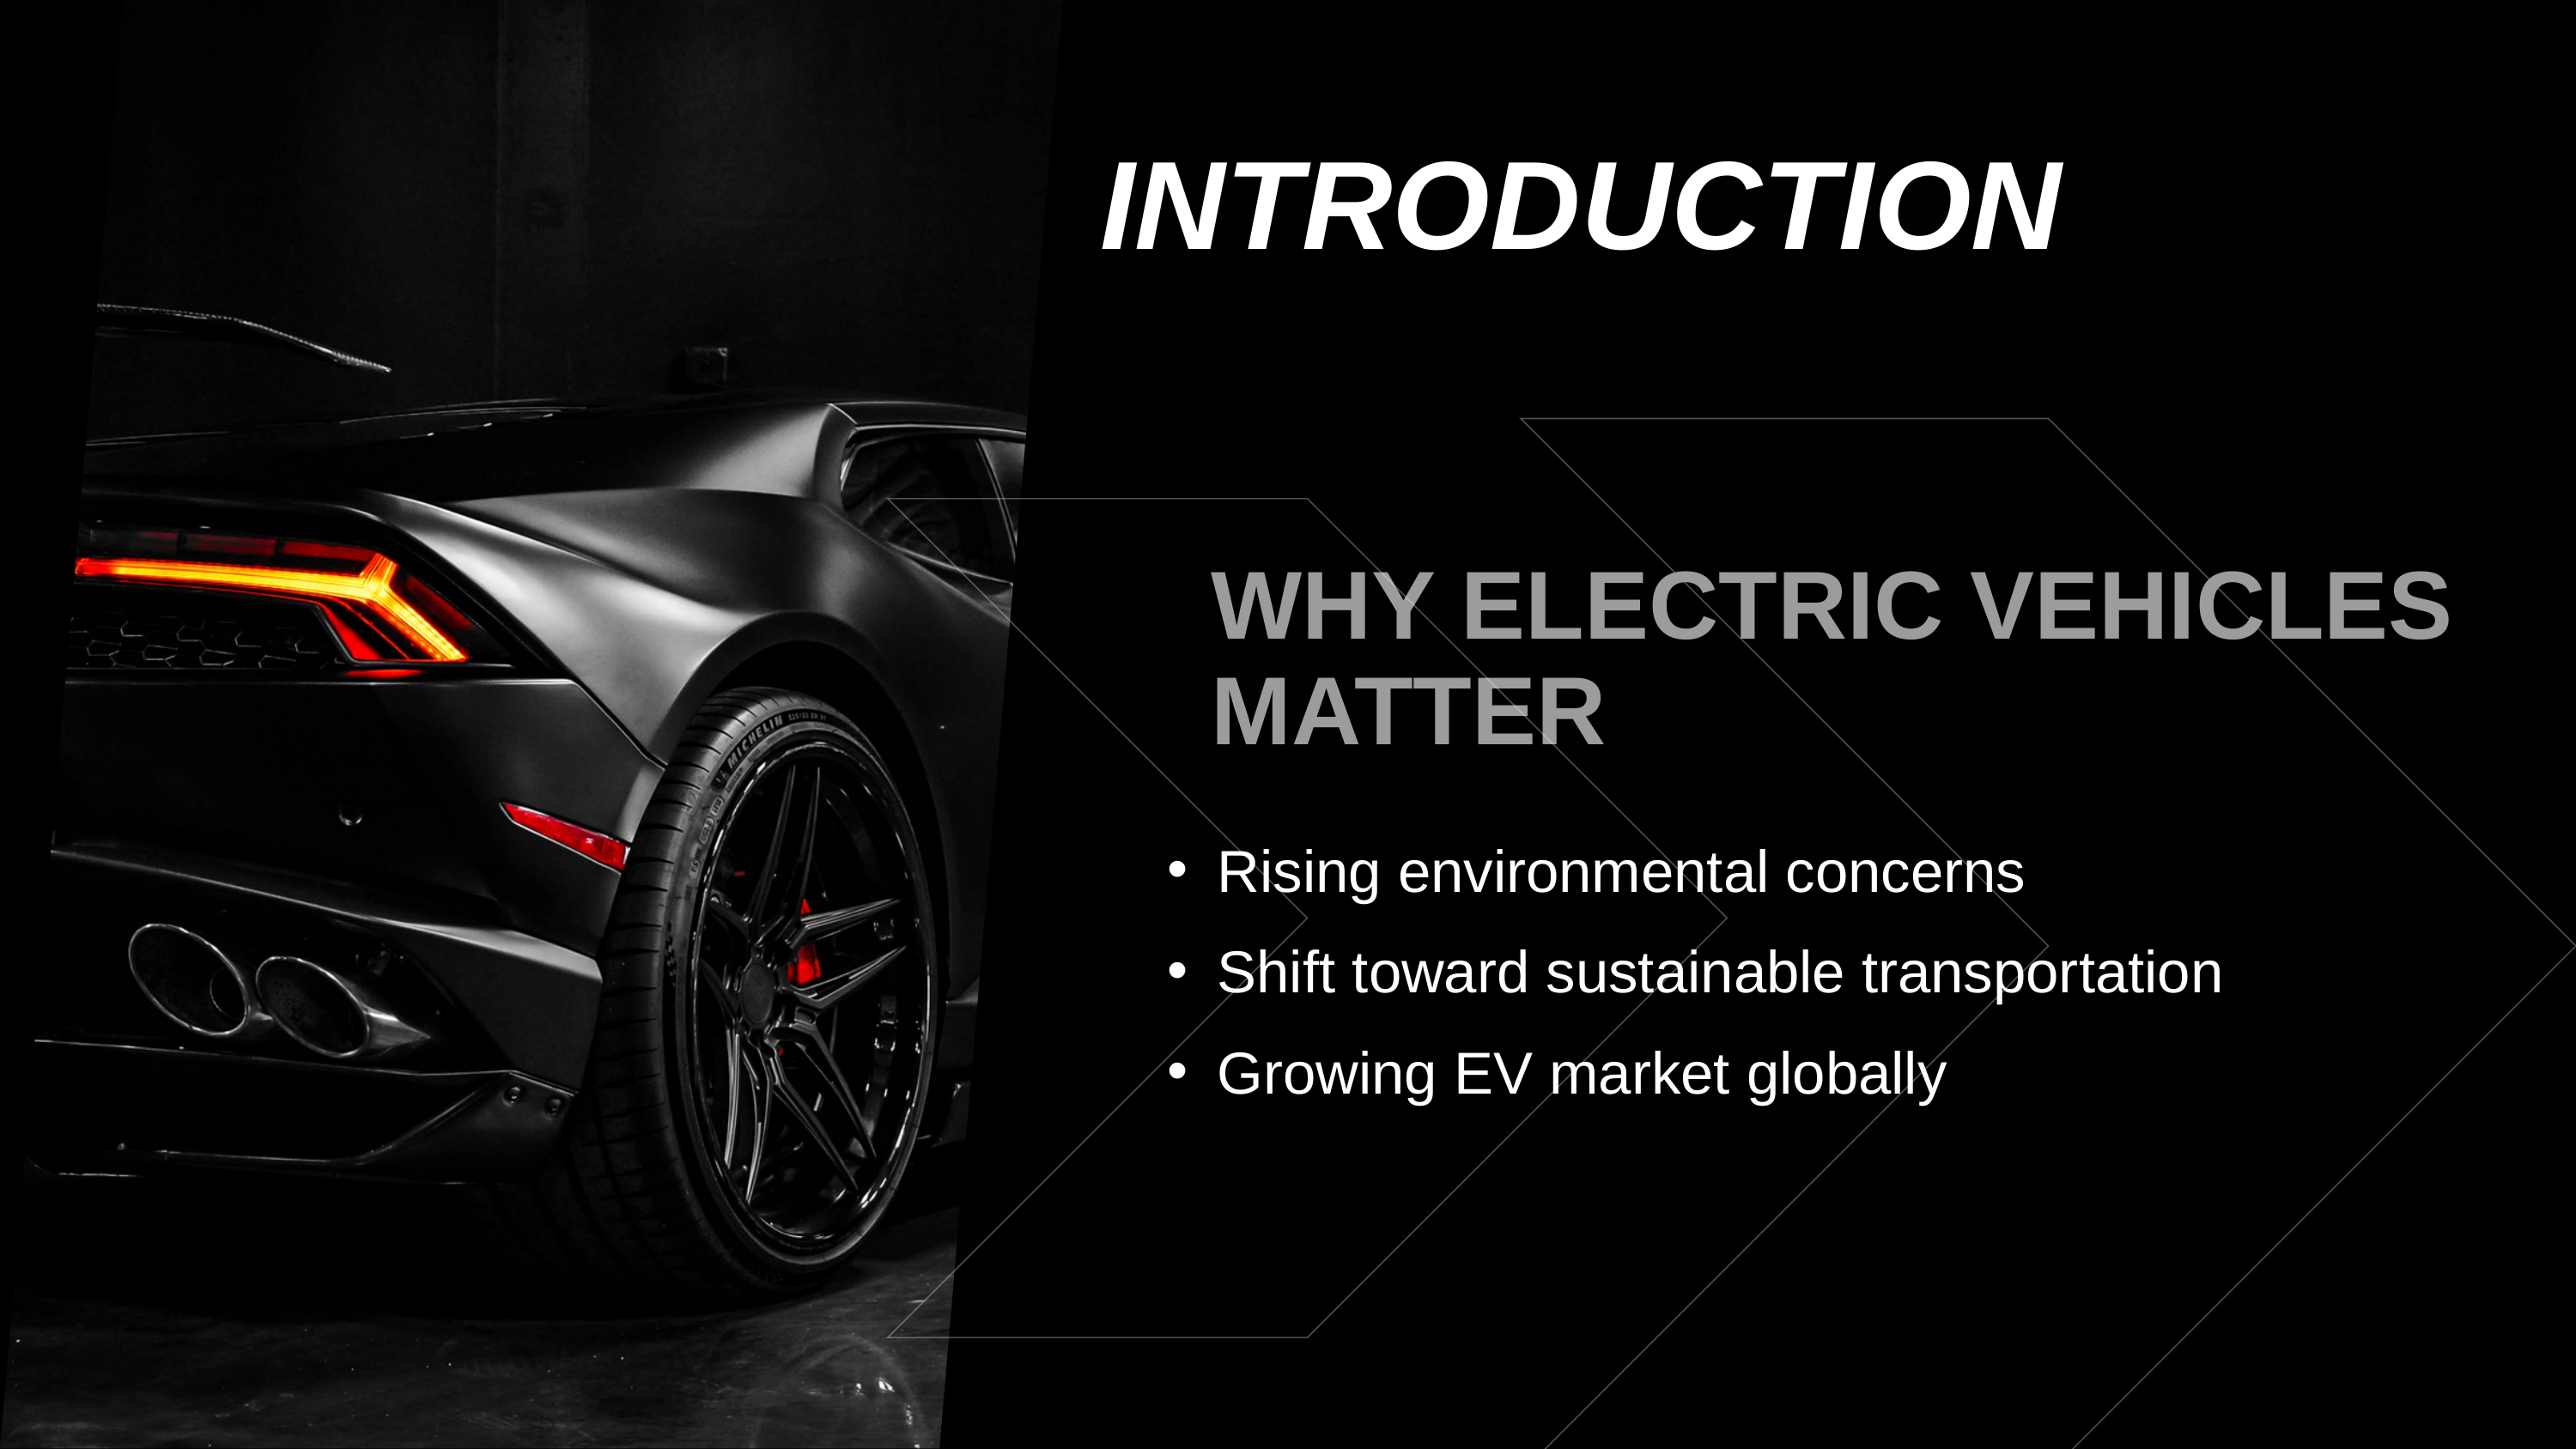

INTRODUCTION

WHY ELECTRIC VEHICLES MATTER
Rising environmental concerns
Shift toward sustainable transportation
Growing EV market globally